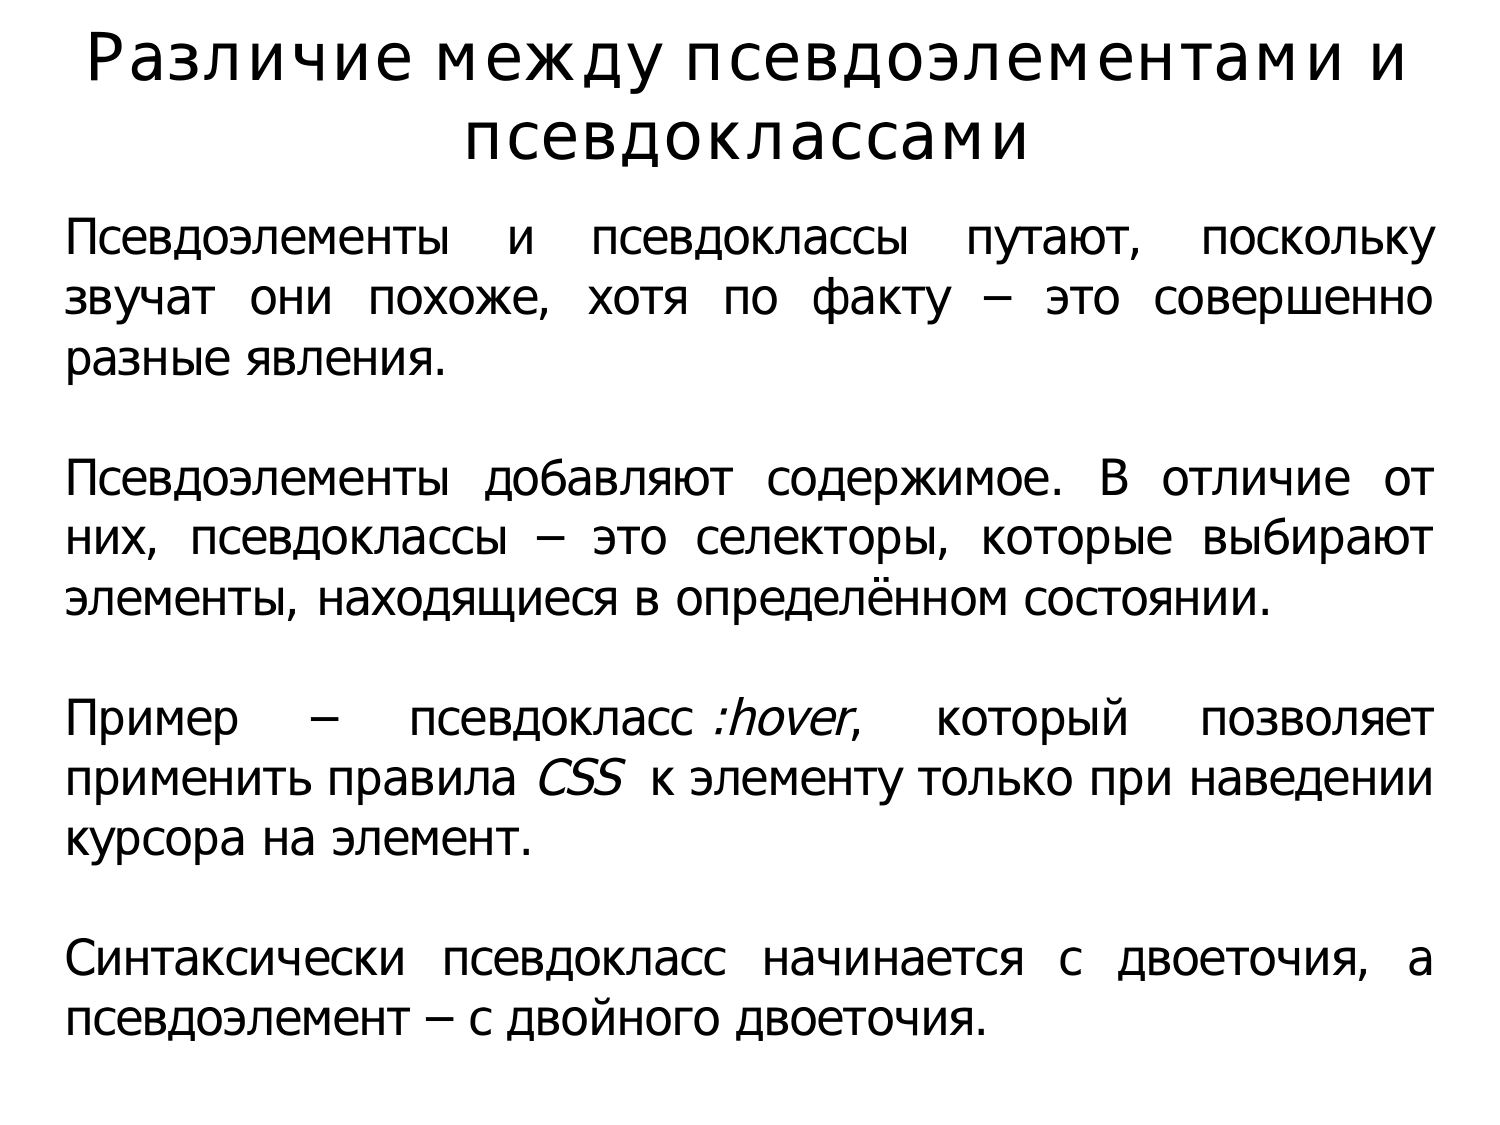

Различие между псевдоэлементами и псевдоклассами
Псевдоэлементы и псевдоклассы путают, поскольку звучат они похоже, хотя по факту – это совершенно разные явления.

Псевдоэлементы добавляют содержимое. В отличие от них, псевдоклассы – это селекторы, которые выбирают элементы, находящиеся в определённом состоянии.

Пример – псевдокласс :hover, который позволяет применить правила CSS  к элементу только при наведении курсора на элемент.

Синтаксически псевдокласс начинается с двоеточия, а псевдоэлемент – с двойного двоеточия.